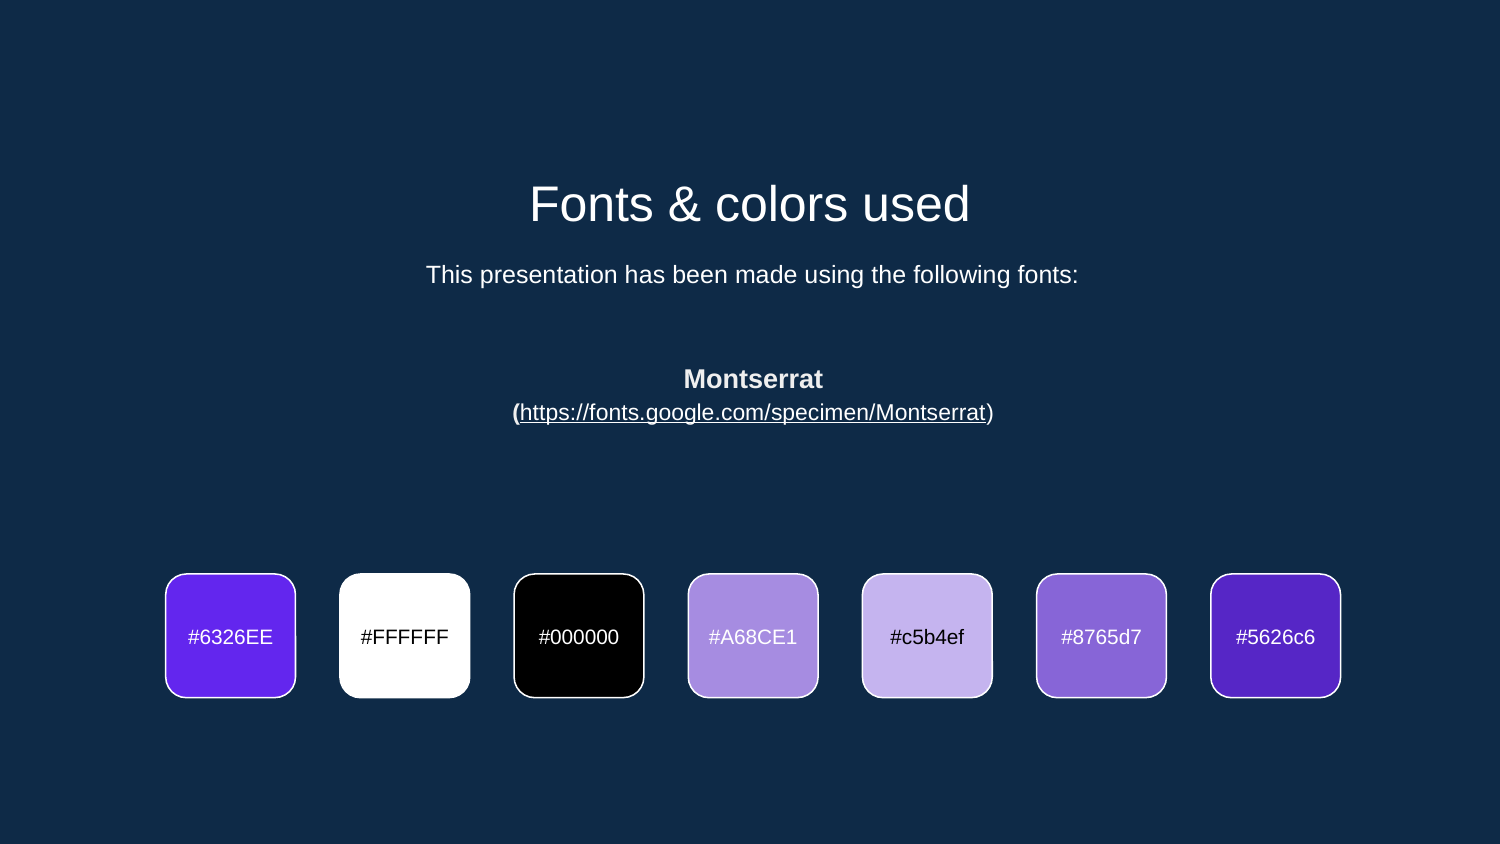

Fonts & colors used
This presentation has been made using the following fonts:

Montserrat
(https://fonts.google.com/specimen/Montserrat)

#6326EE
#FFFFFF
#000000
#A68CE1
#c5b4ef
#8765d7
#5626c6